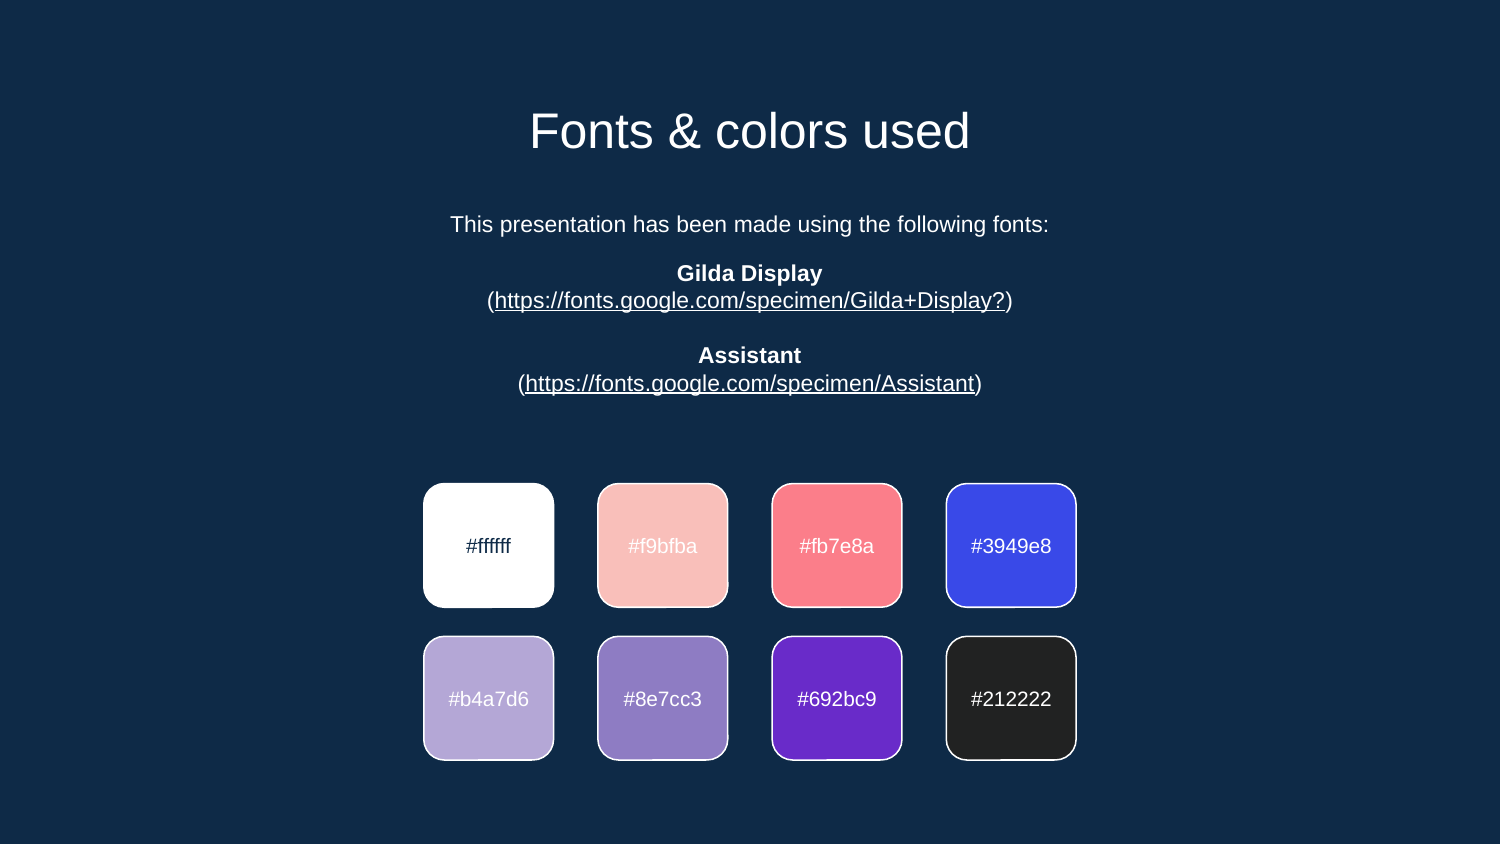

# Fonts & colors used
This presentation has been made using the following fonts:
Gilda Display
(https://fonts.google.com/specimen/Gilda+Display?)

Assistant
(https://fonts.google.com/specimen/Assistant)

#ffffff
#f9bfba
#fb7e8a
#3949e8

#b4a7d6
#8e7cc3
#692bc9
#212222